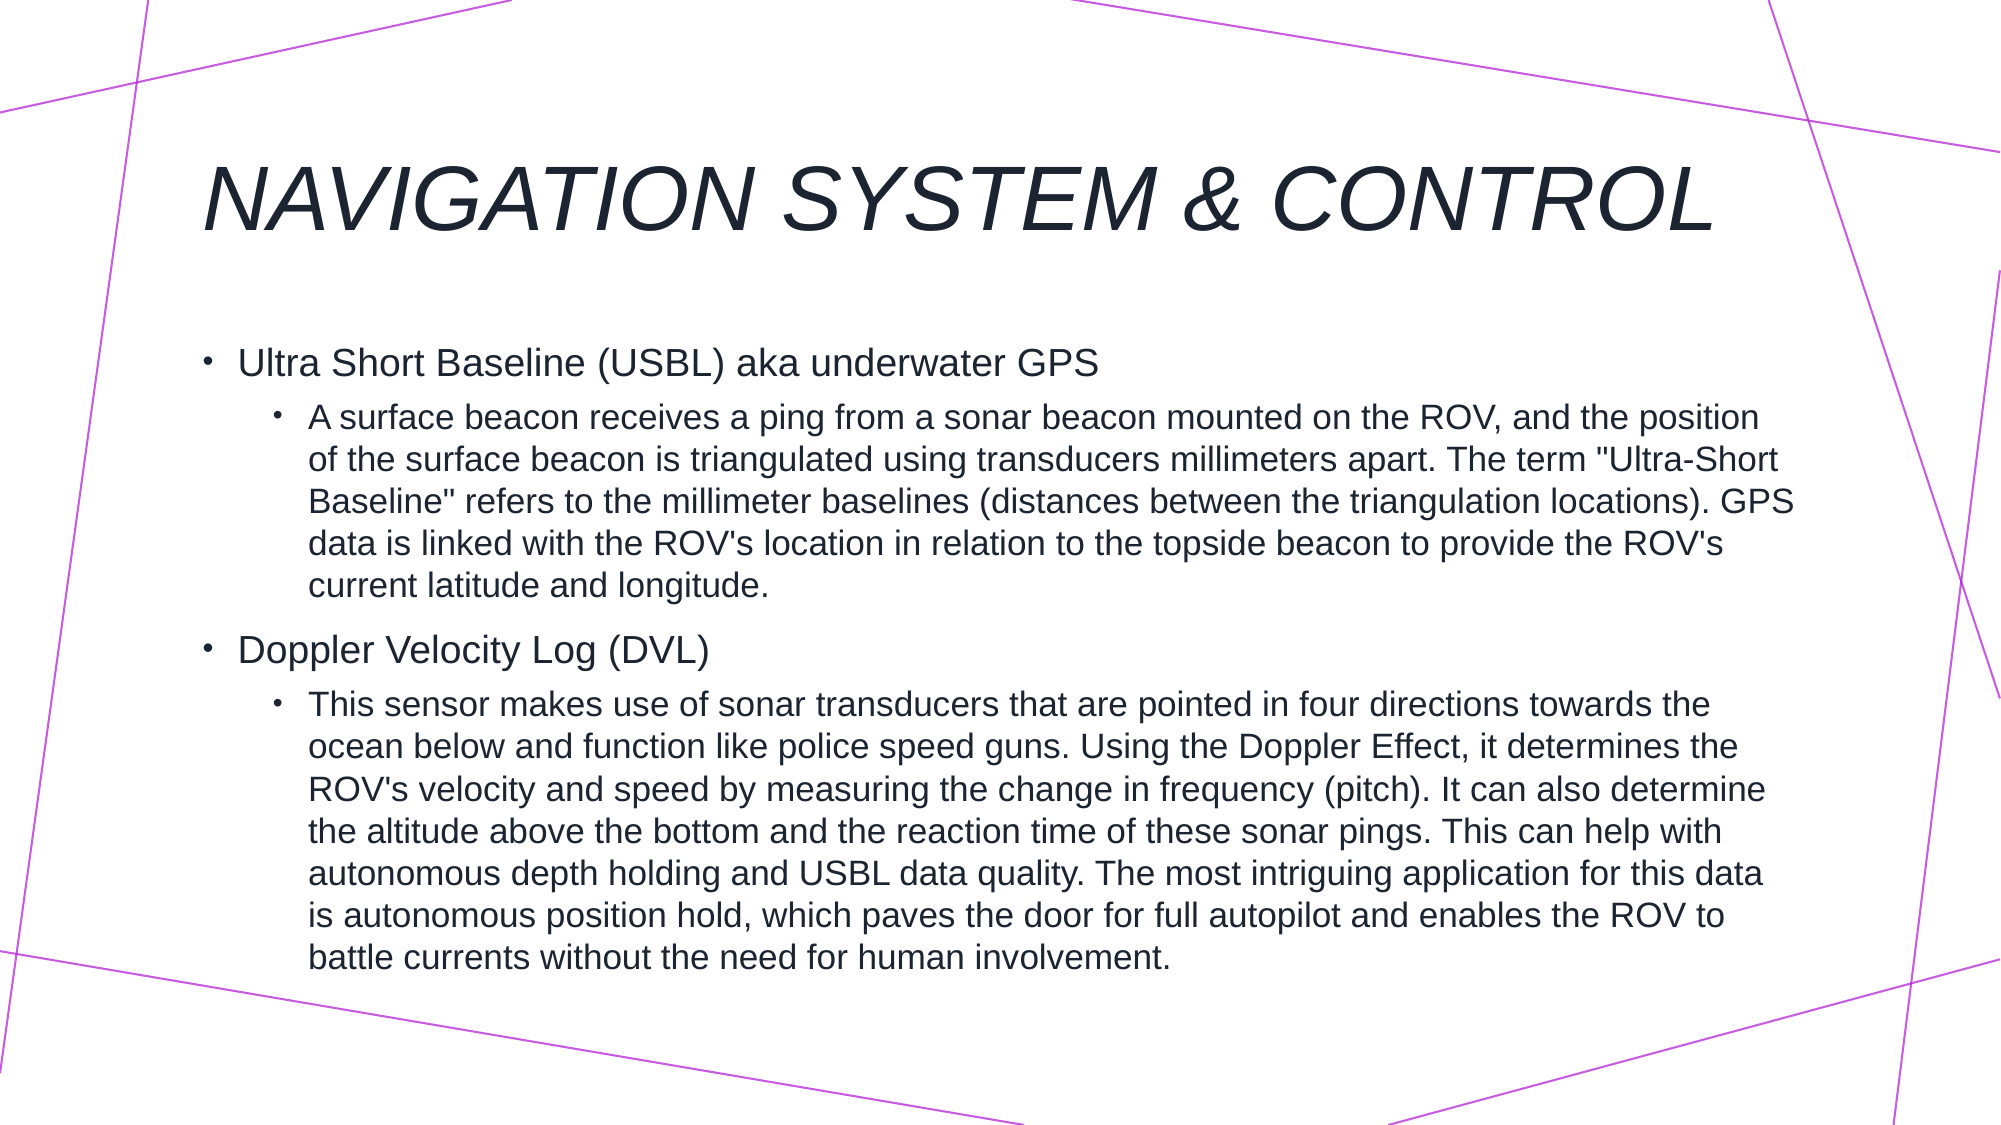

# Navigation System & control
Ultra Short Baseline (USBL) aka underwater GPS
A surface beacon receives a ping from a sonar beacon mounted on the ROV, and the position of the surface beacon is triangulated using transducers millimeters apart. The term "Ultra-Short Baseline" refers to the millimeter baselines (distances between the triangulation locations). GPS data is linked with the ROV's location in relation to the topside beacon to provide the ROV's current latitude and longitude.
Doppler Velocity Log (DVL)
This sensor makes use of sonar transducers that are pointed in four directions towards the ocean below and function like police speed guns. Using the Doppler Effect, it determines the ROV's velocity and speed by measuring the change in frequency (pitch). It can also determine the altitude above the bottom and the reaction time of these sonar pings. This can help with autonomous depth holding and USBL data quality. The most intriguing application for this data is autonomous position hold, which paves the door for full autopilot and enables the ROV to battle currents without the need for human involvement.